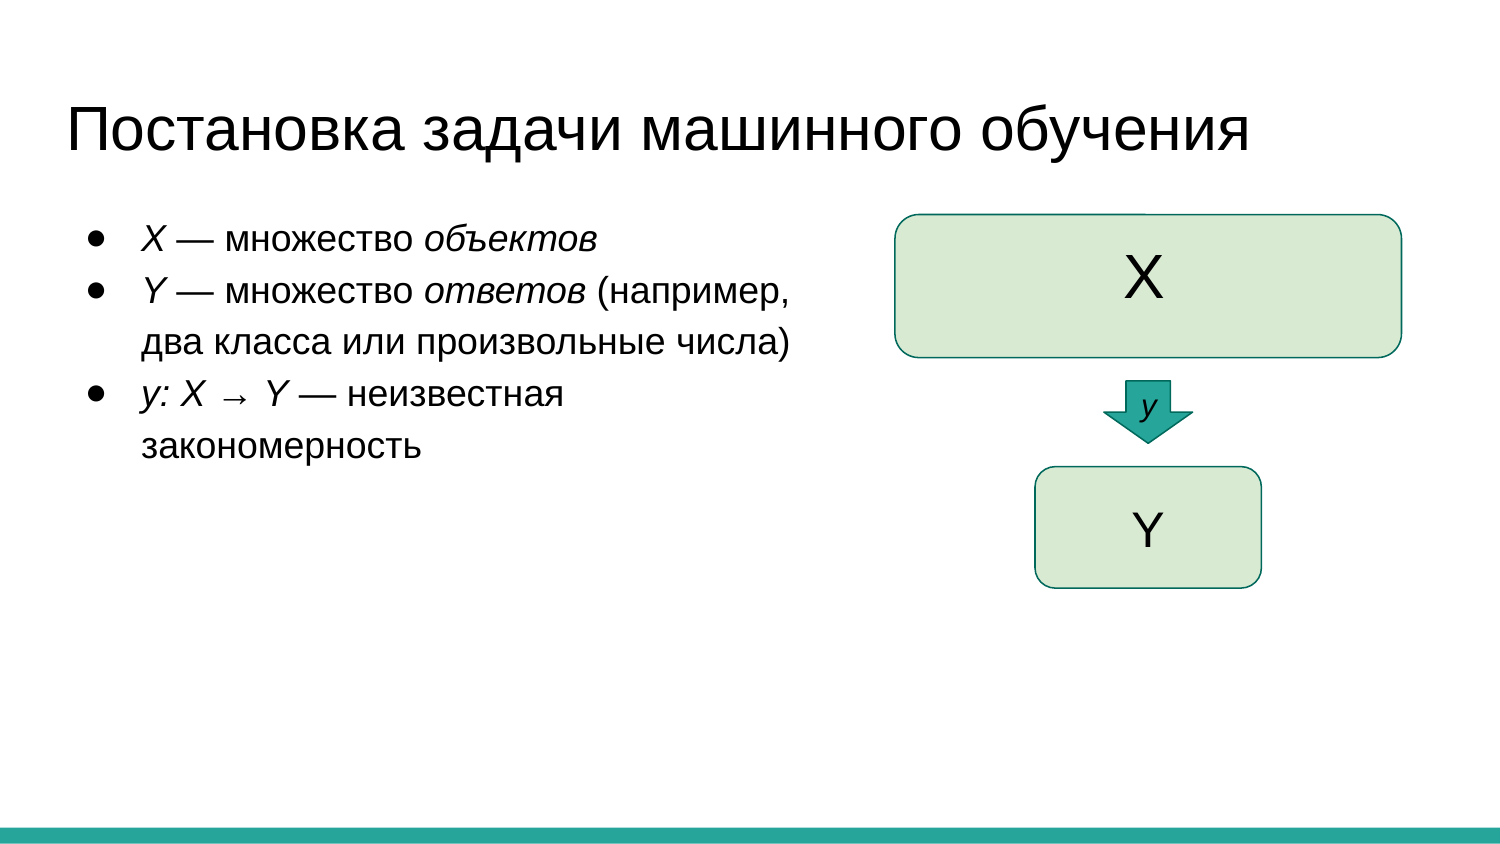

Постановка задачи машинного обучения
X — множество объектов
Y — множество ответов (например, два класса или произвольные числа)
y: X → Y — неизвестная закономерность
            X
y
Y